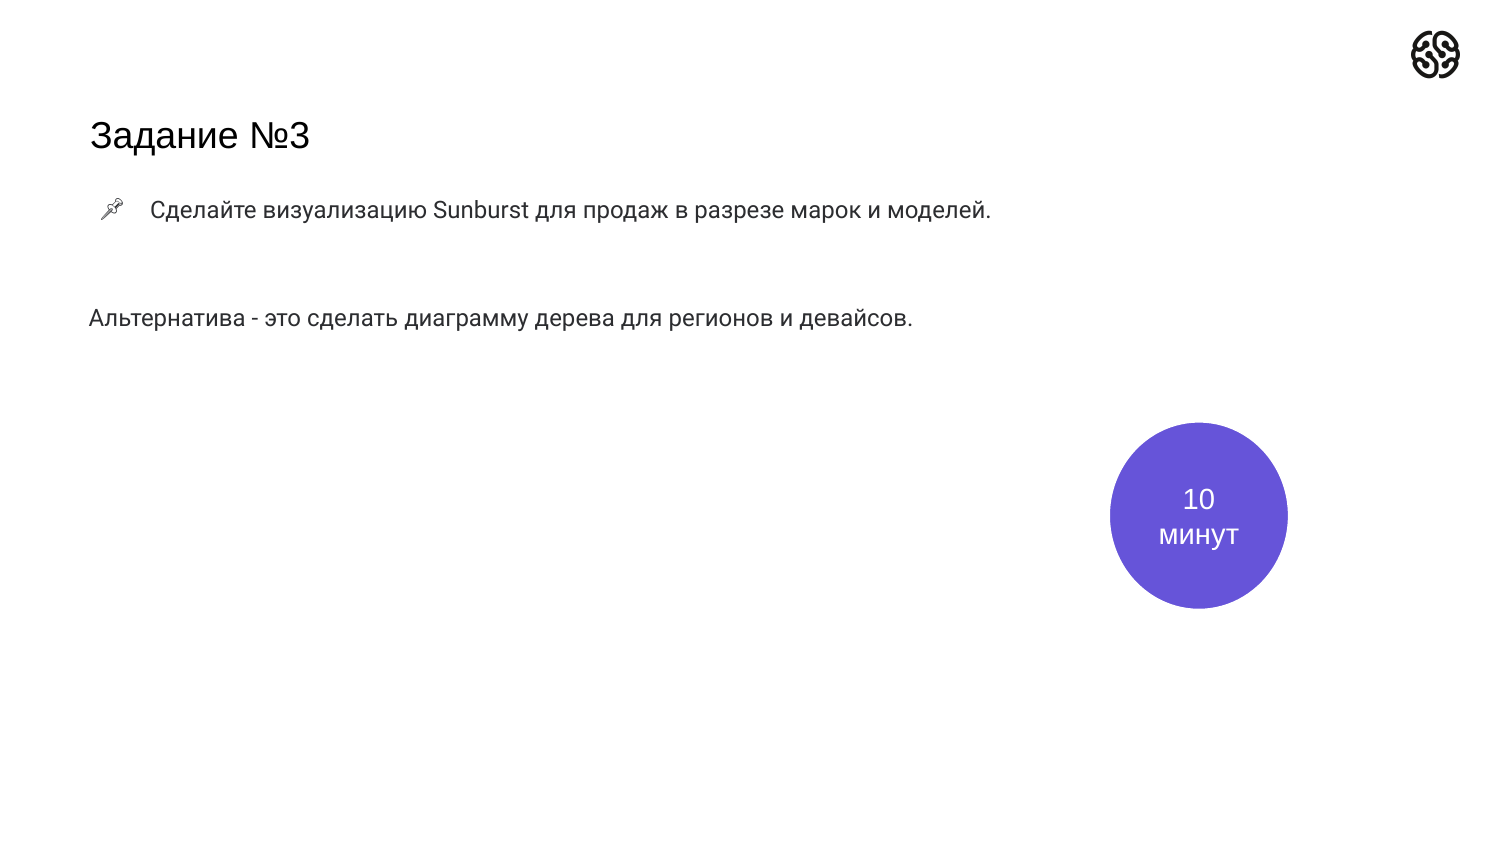

# Задание №3
Сделайте визуализацию Sunburst для продаж в разрезе марок и моделей.

Альтернатива - это сделать диаграмму дерева для регионов и девайсов.
10
минут